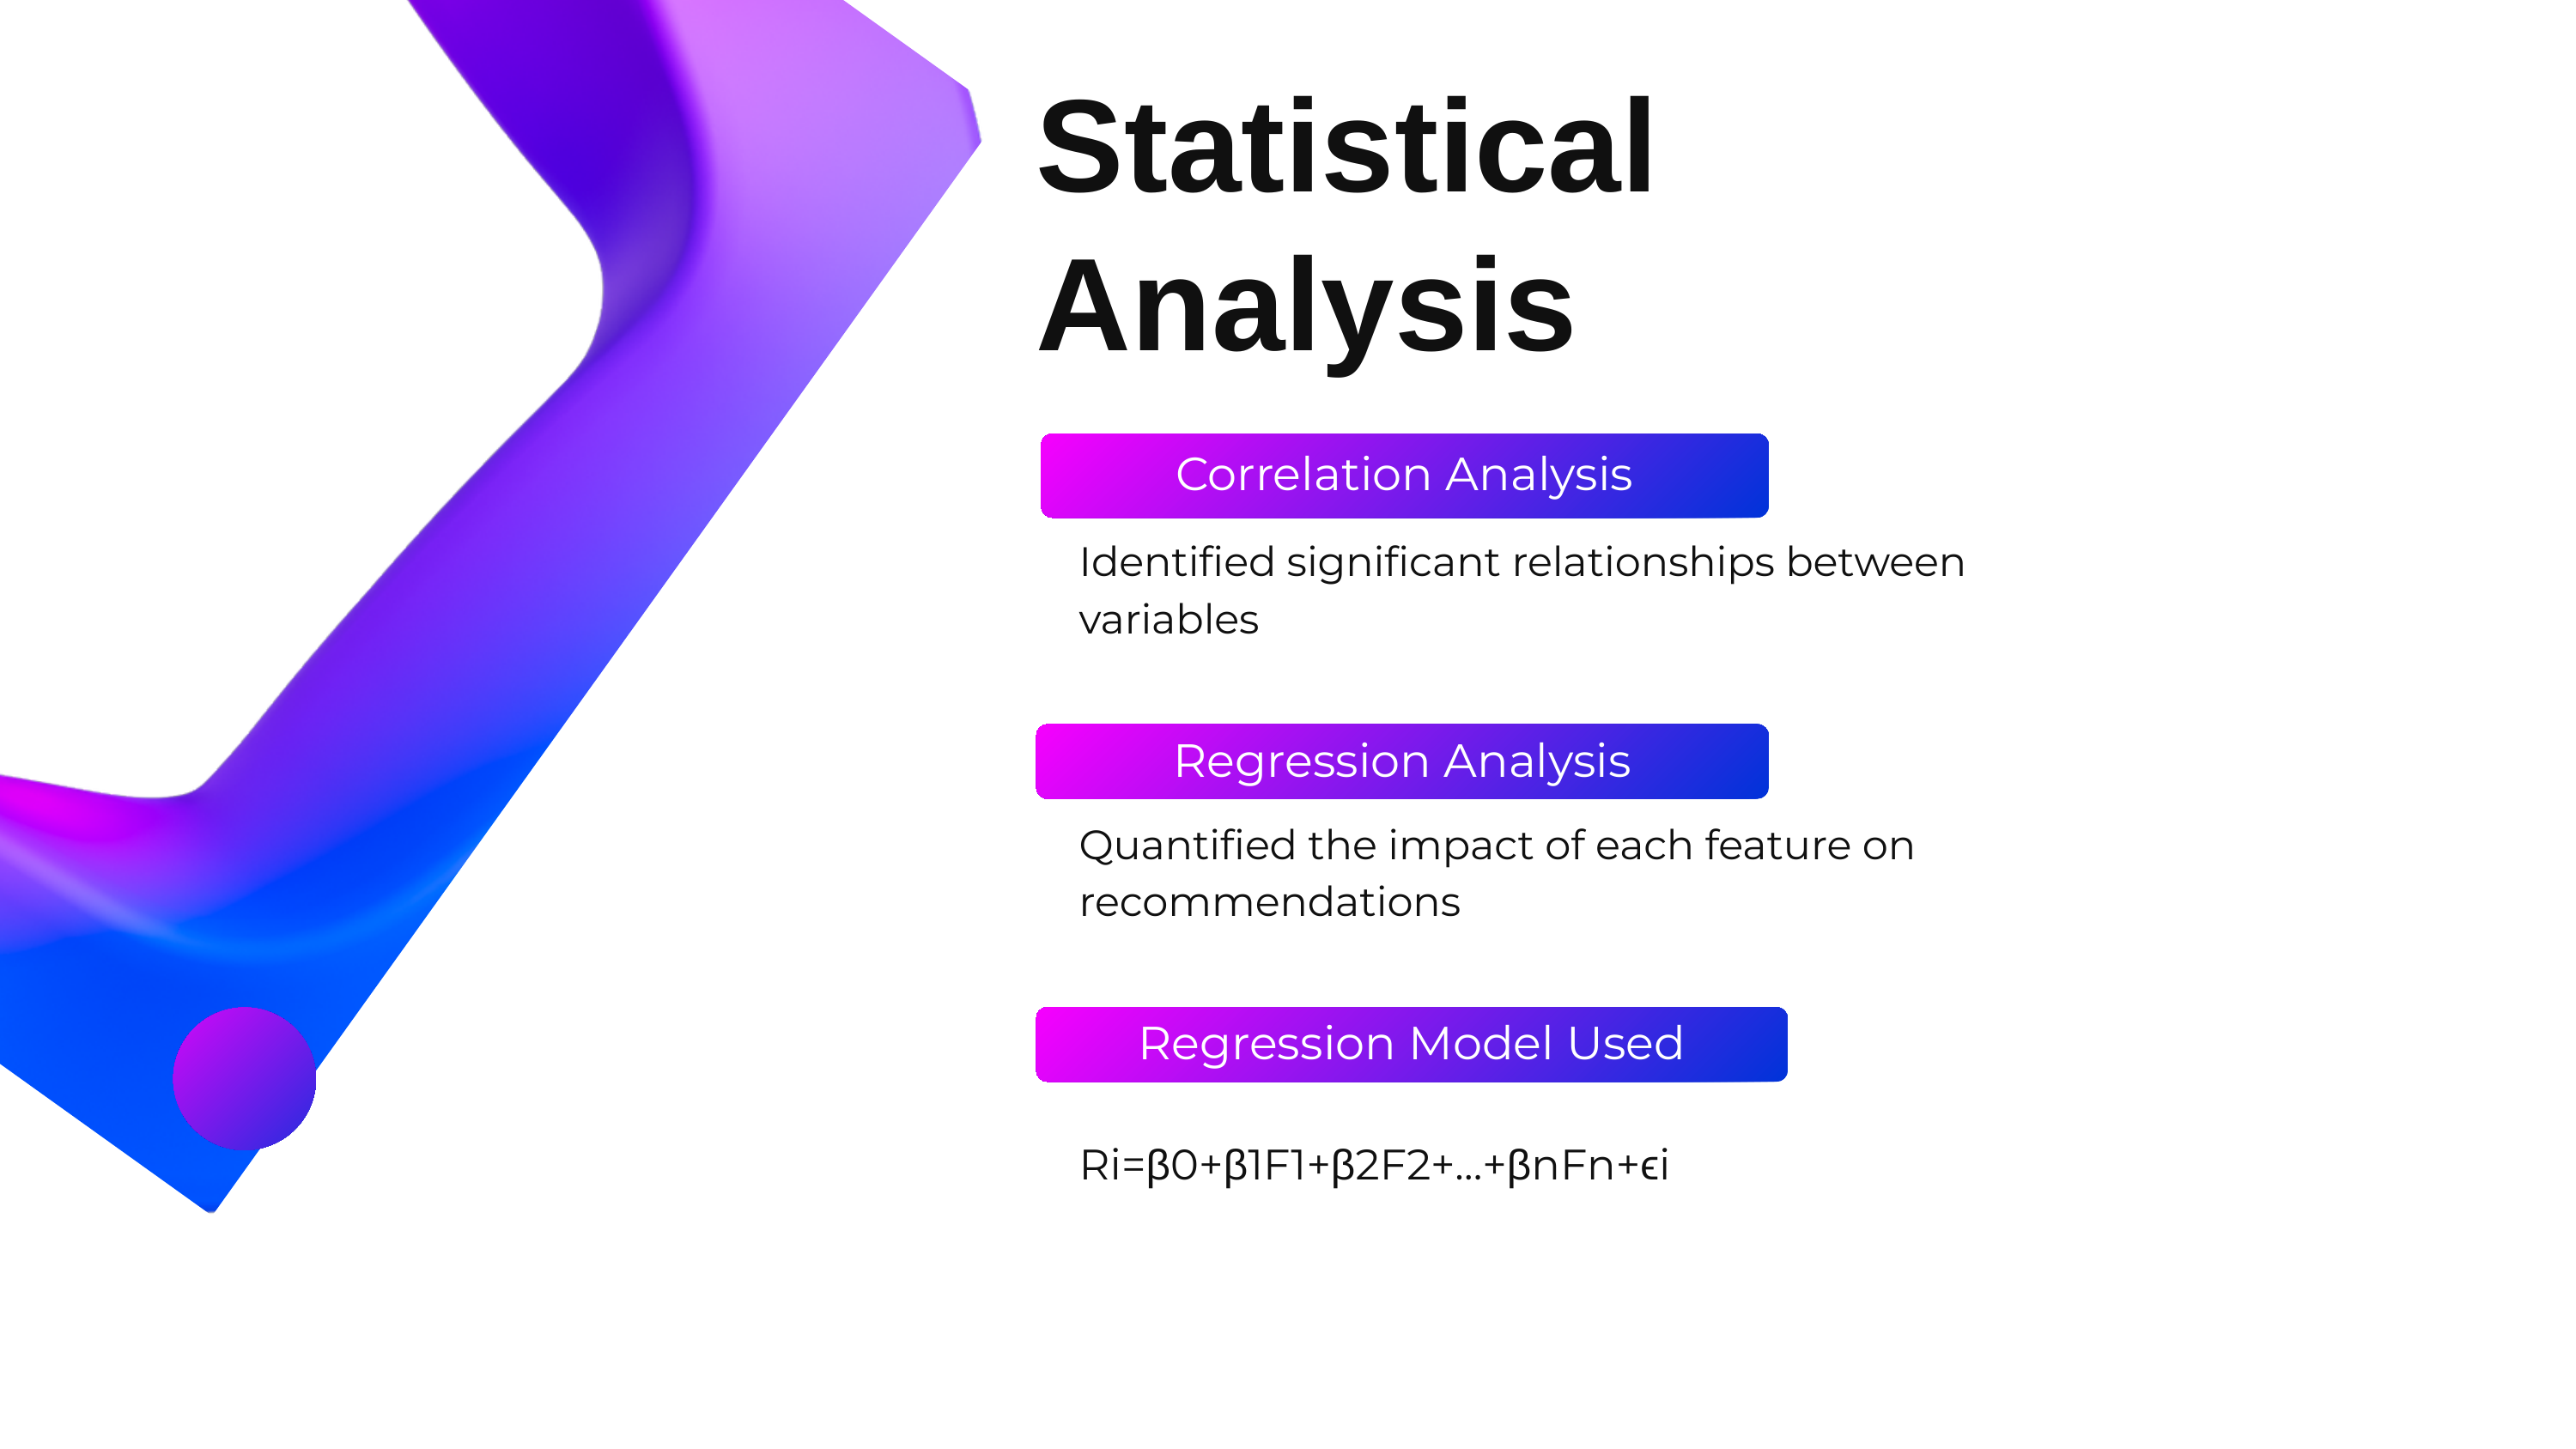

Statistical Analysis

Correlation Analysis
Identified significant relationships between variables

Regression Analysis
Quantified the impact of each feature on recommendations

Regression Model Used

Ri​=β0​+β1​F1​+β2​F2​+…+βn​Fn​+ϵi​